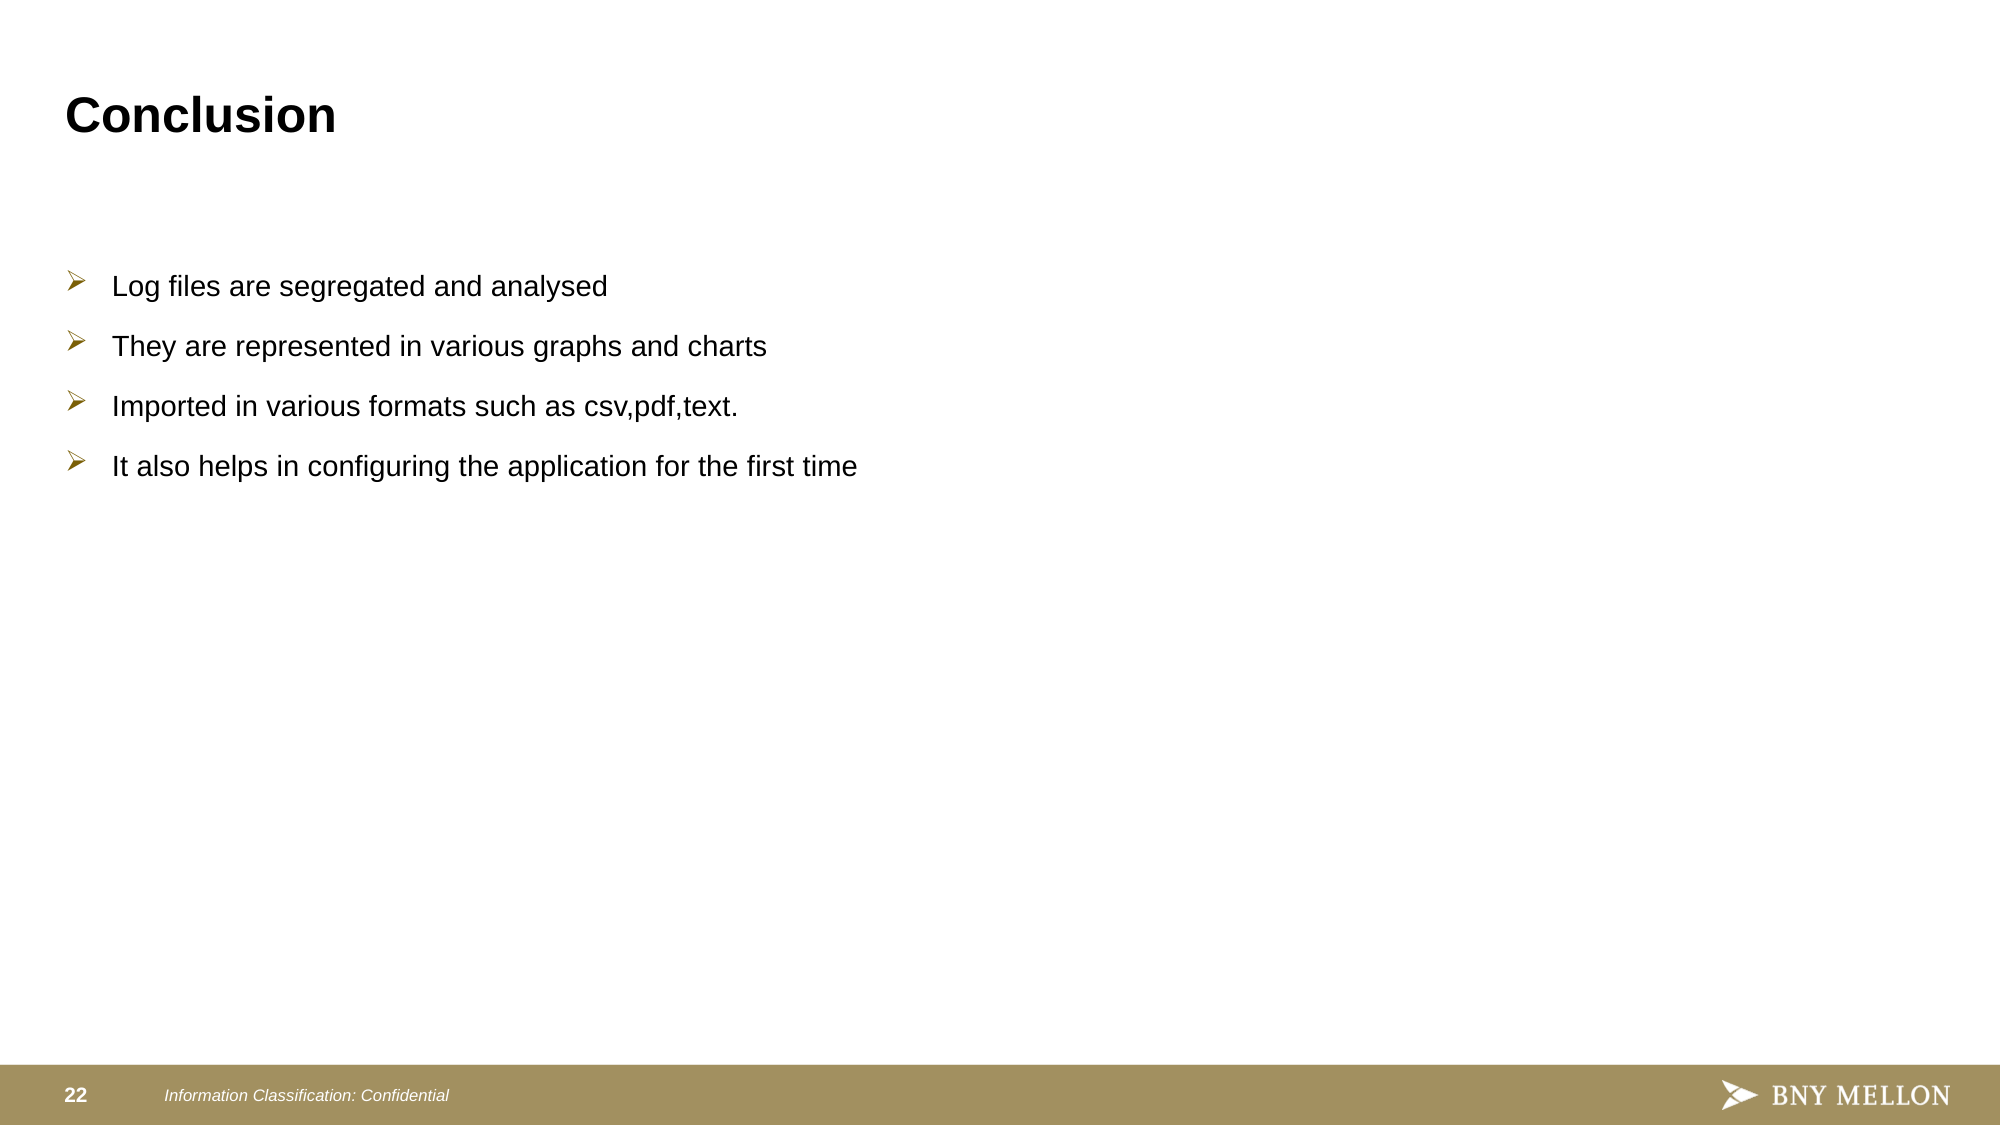

# Conclusion
Log files are segregated and analysed
They are represented in various graphs and charts
Imported in various formats such as csv,pdf,text.
It also helps in configuring the application for the first time